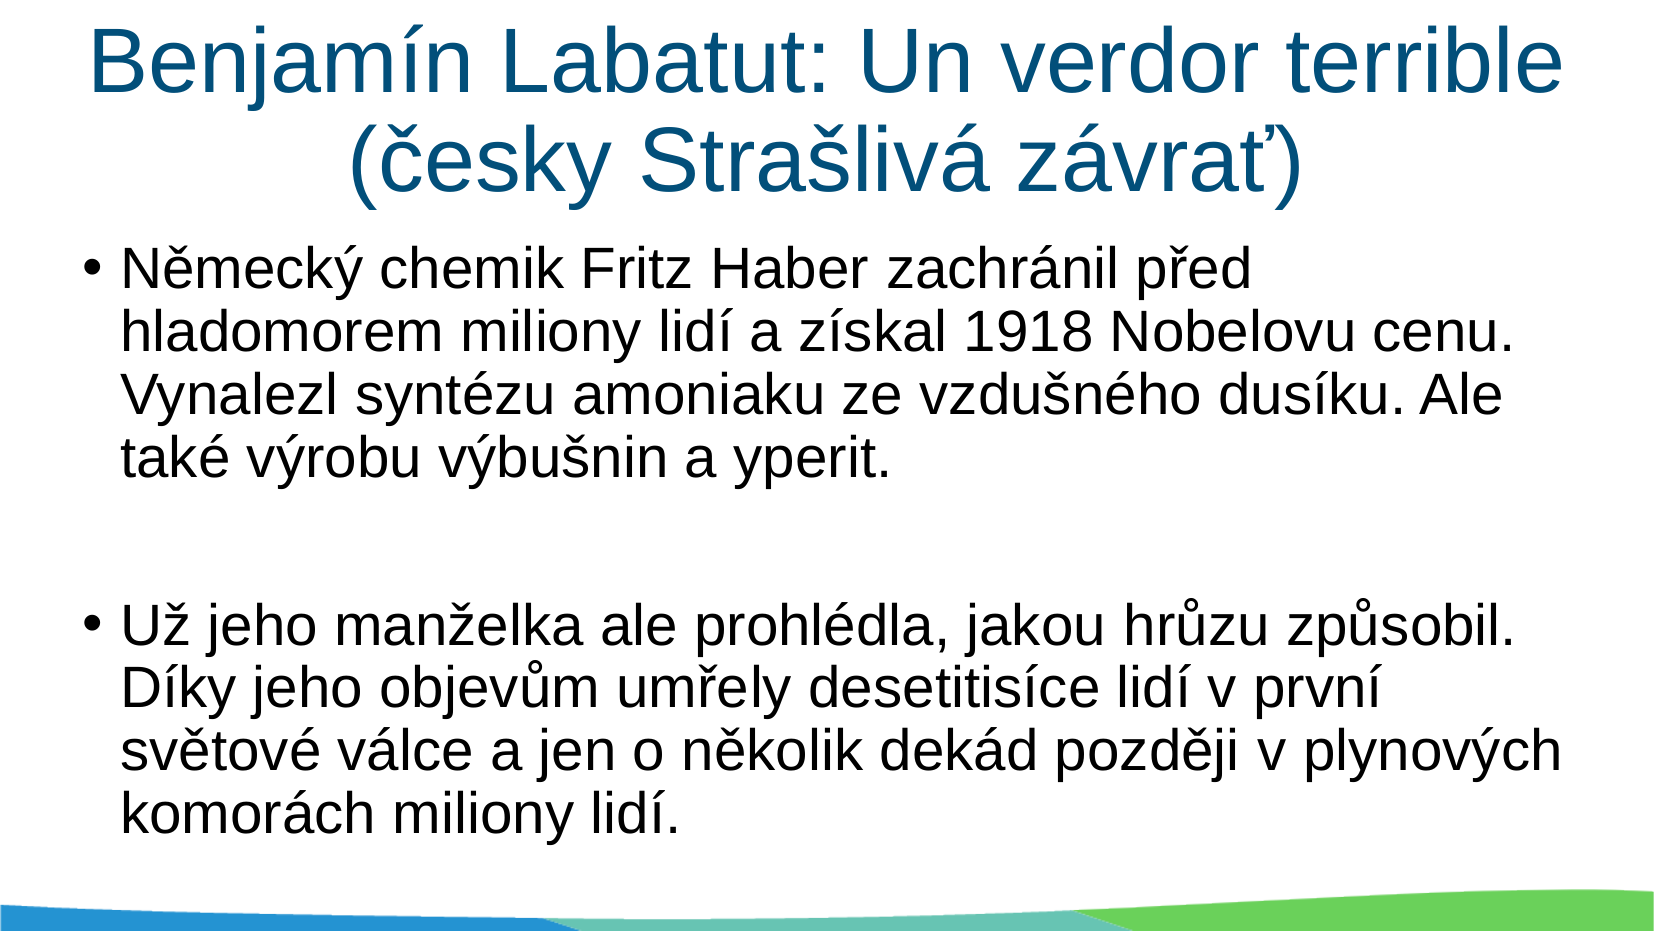

# Benjamín Labatut: Un verdor terrible (česky Strašlivá závrať)
Německý chemik Fritz Haber zachránil před hladomorem miliony lidí a získal 1918 Nobelovu cenu. Vynalezl syntézu amoniaku ze vzdušného dusíku. Ale také výrobu výbušnin a yperit.

Už jeho manželka ale prohlédla, jakou hrůzu způsobil. Díky jeho objevům umřely desetitisíce lidí v první světové válce a jen o několik dekád později v plynových komorách miliony lidí.

Viz: benjamin-labatut-strasliva-zavrat-recenze